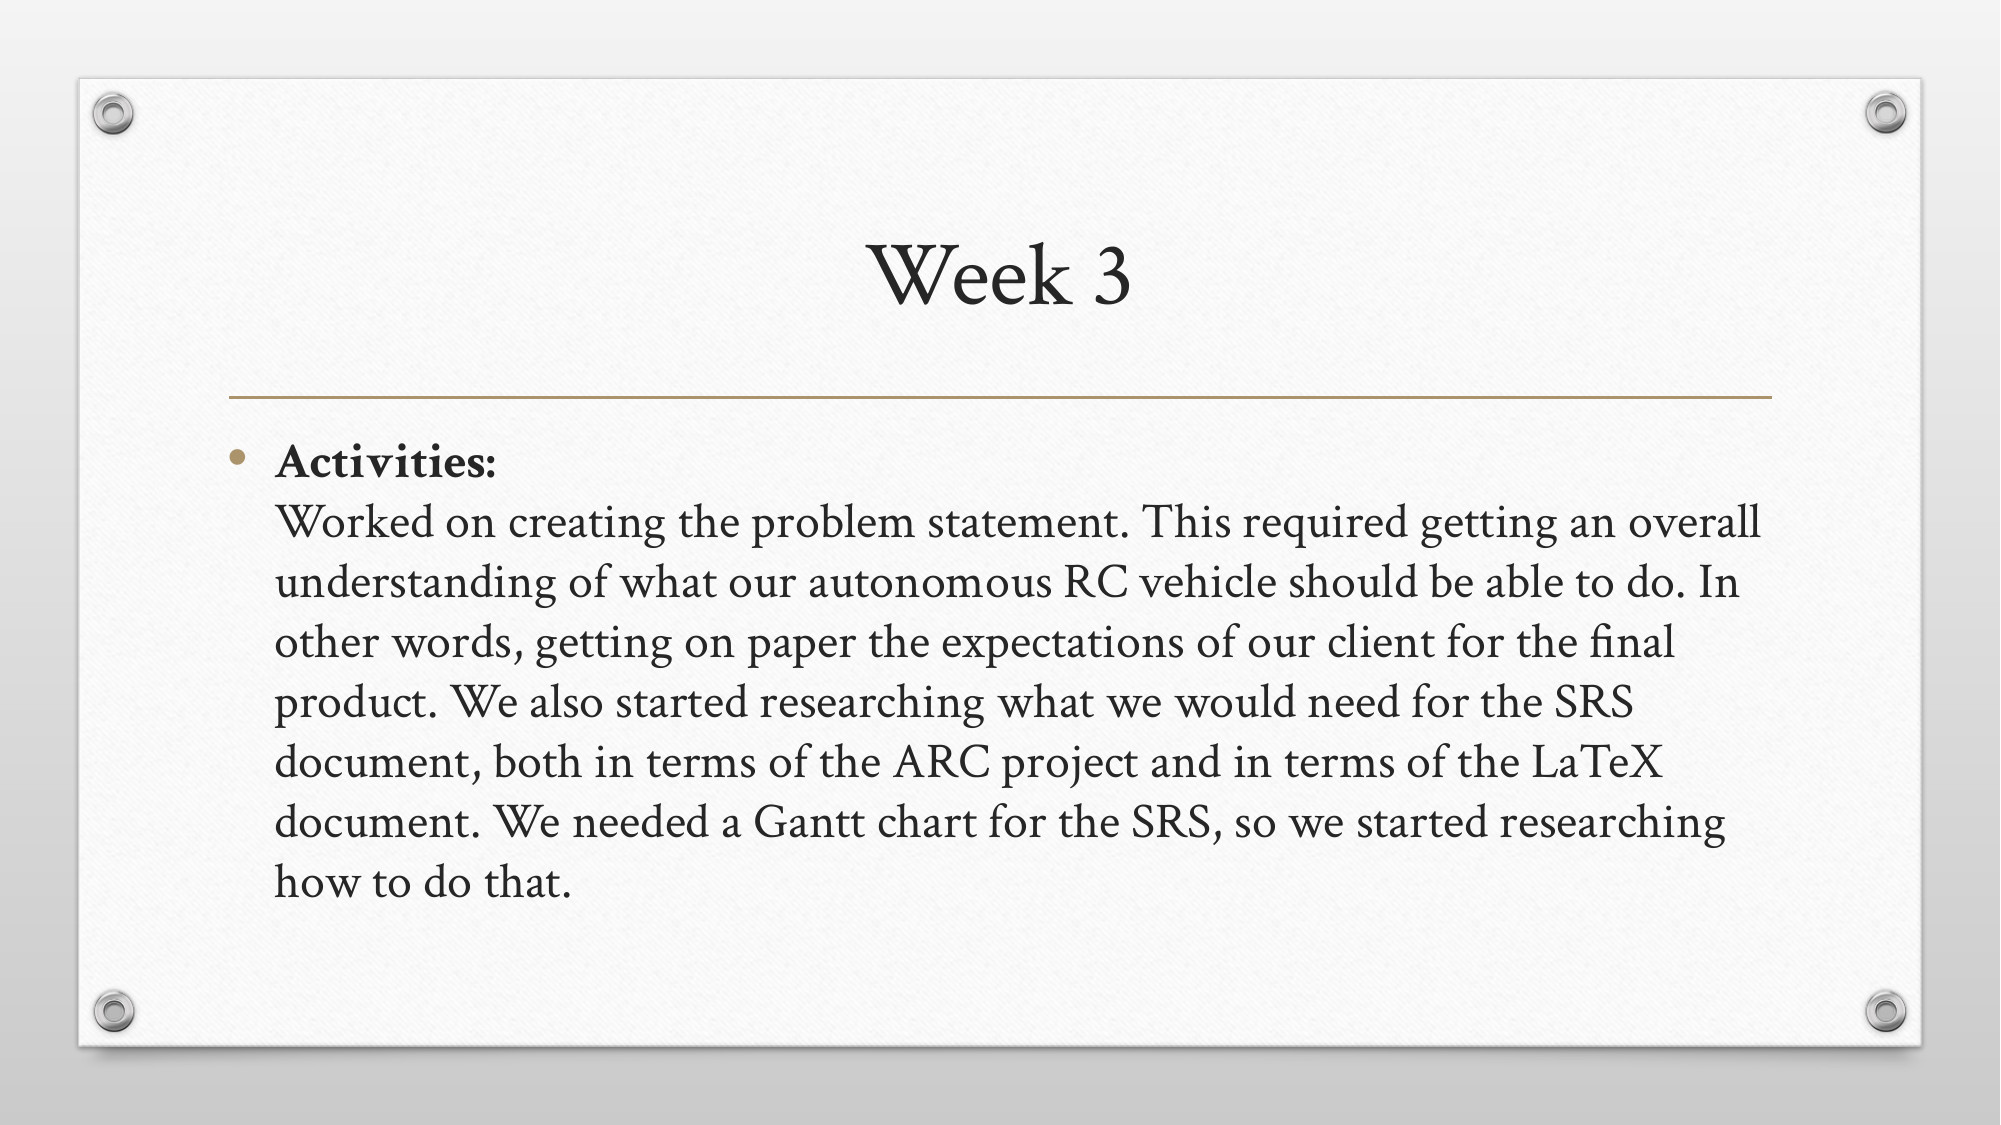

# Week 3
Activities:
Worked on creating the problem statement. This required getting an overall understanding of what our autonomous RC vehicle should be able to do. In other words, getting on paper the expectations of our client for the final product. We also started researching what we would need for the SRS document, both in terms of the ARC project and in terms of the LaTeX document. We needed a Gantt chart for the SRS, so we started researching how to do that.